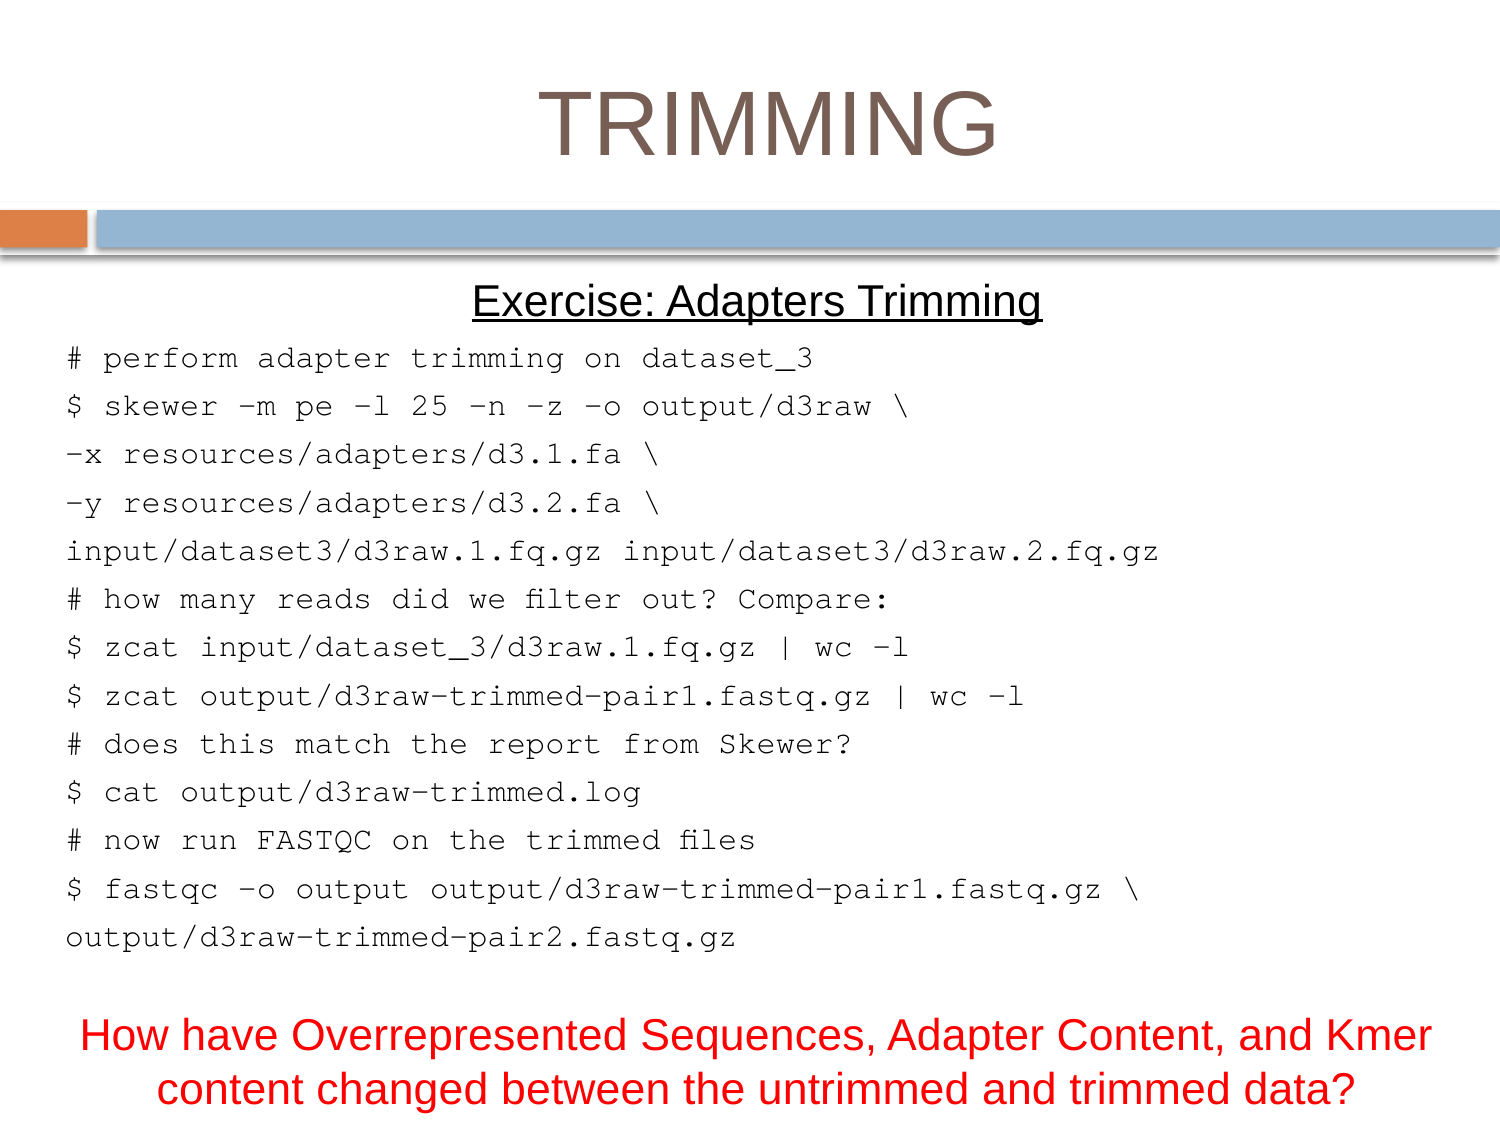

# TRIMMING
Exercise: Adapters Trimming
# perform adapter trimming on dataset_3
$ skewer -m pe -l 25 -n -z -o output/d3raw \
-x resources/adapters/d3.1.fa \
-y resources/adapters/d3.2.fa \
input/dataset3/d3raw.1.fq.gz input/dataset3/d3raw.2.fq.gz
# how many reads did we filter out? Compare:
$ zcat input/dataset_3/d3raw.1.fq.gz | wc –l
$ zcat output/d3raw-trimmed-pair1.fastq.gz | wc –l
# does this match the report from Skewer?
$ cat output/d3raw-trimmed.log
# now run FASTQC on the trimmed files
$ fastqc -o output output/d3raw-trimmed-pair1.fastq.gz \
output/d3raw-trimmed-pair2.fastq.gz

How have Overrepresented Sequences, Adapter Content, and Kmer content changed between the untrimmed and trimmed data?